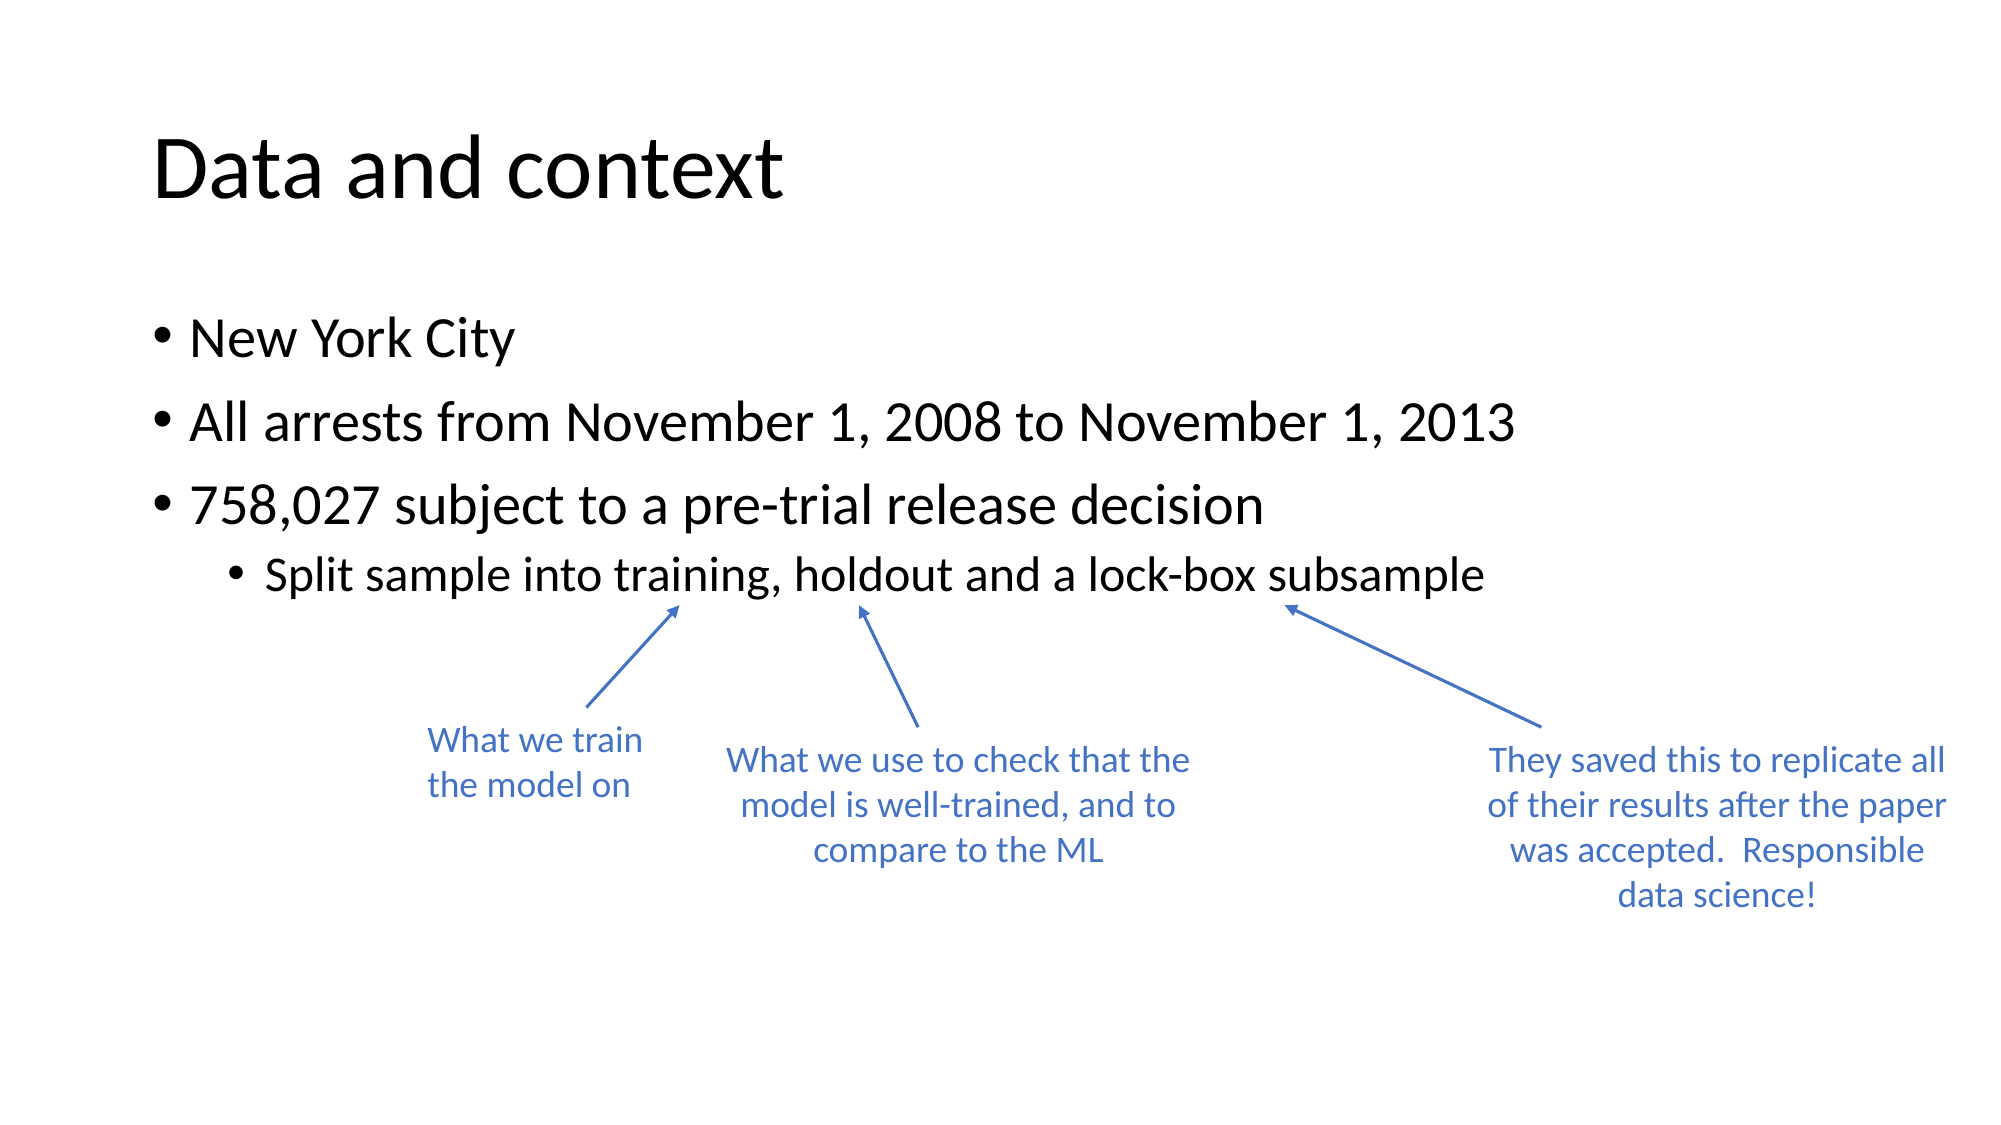

# Data and context
New York City
All arrests from November 1, 2008 to November 1, 2013
758,027 subject to a pre-trial release decision
Split sample into training, holdout and a lock-box subsample

What we train the model on
They saved this to replicate all of their results after the paper was accepted.  Responsible data science!
What we use to check that the model is well-trained, and to compare to the ML